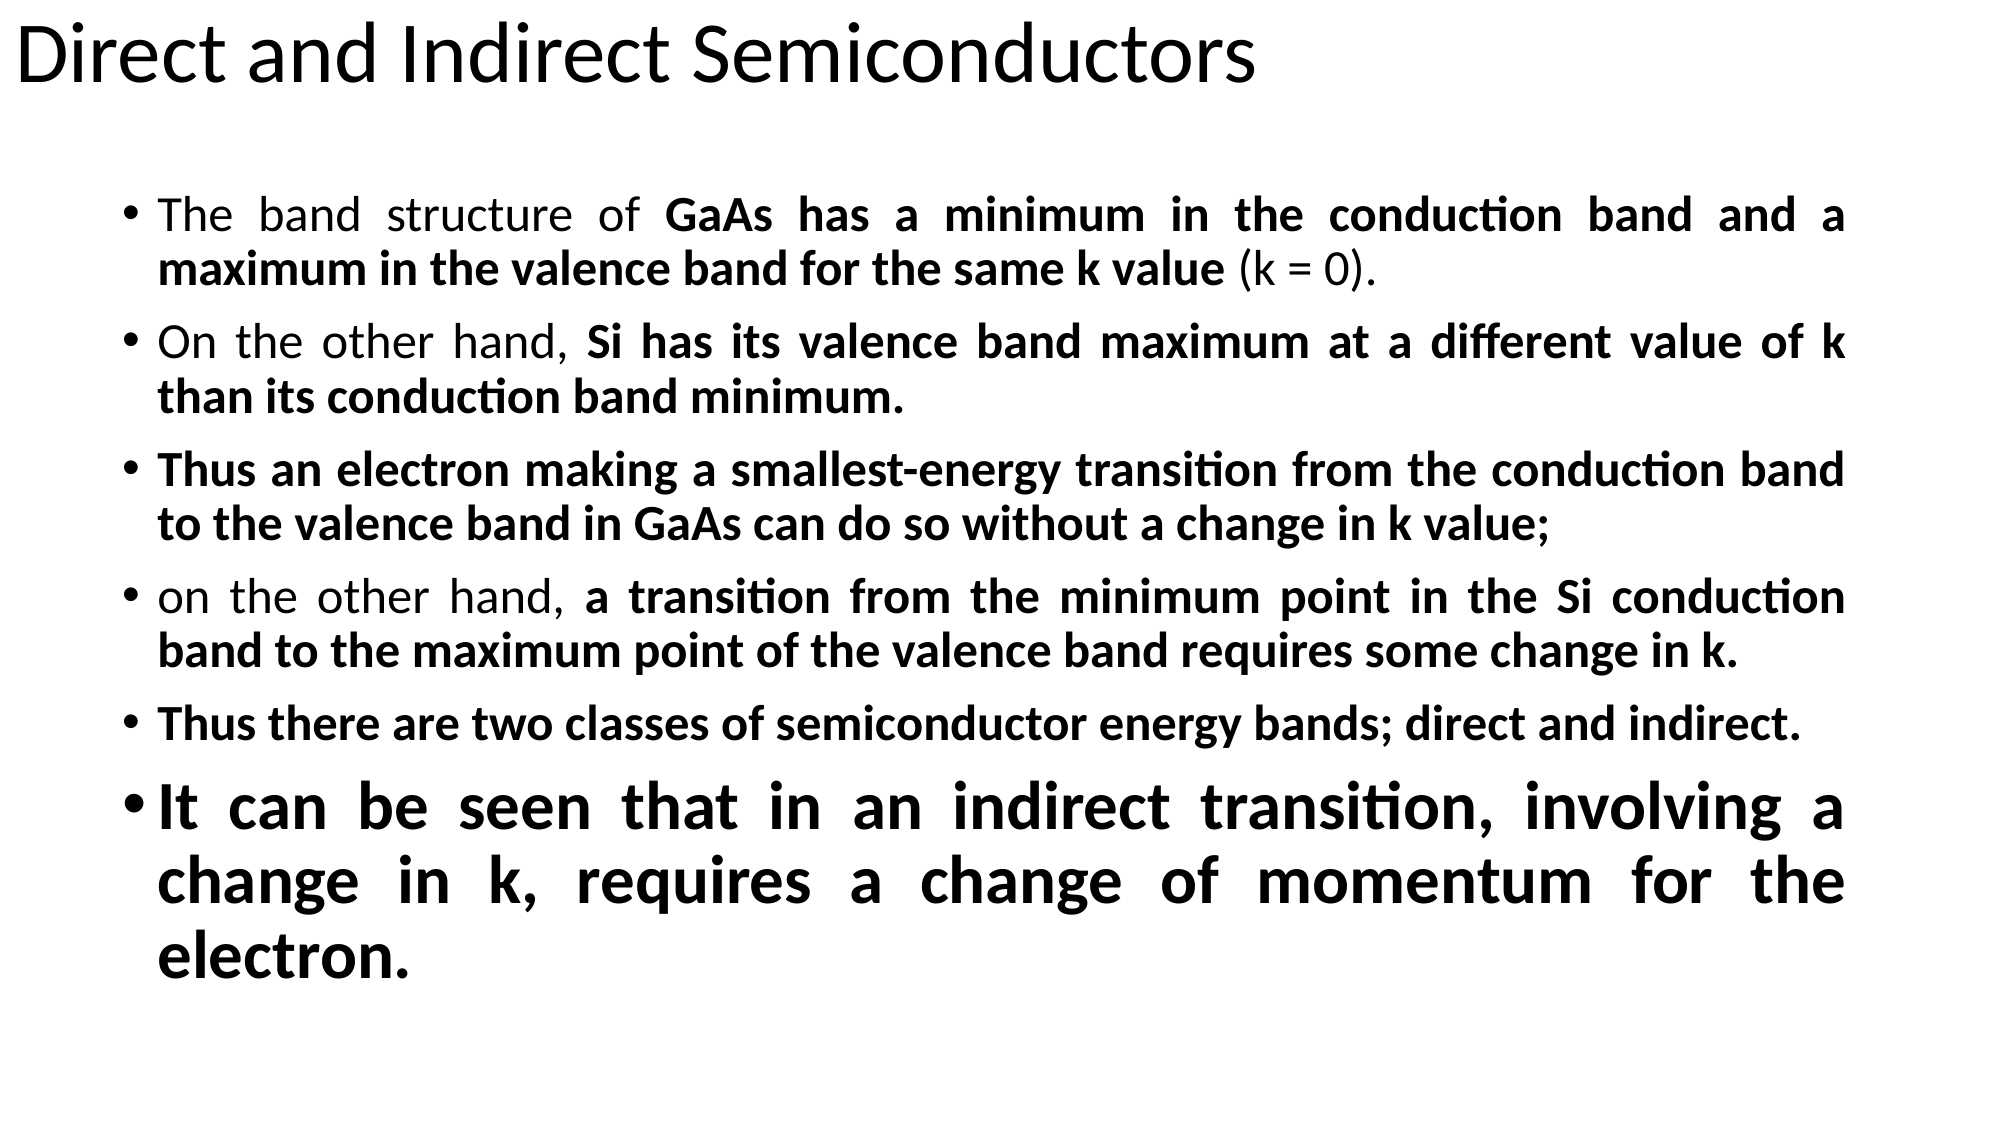

# Direct and Indirect Semiconductors
The band structure of GaAs has a minimum in the conduction band and a maximum in the valence band for the same k value (k = 0).
On the other hand, Si has its valence band maximum at a different value of k than its con­duction band minimum.
Thus an electron making a smallest-energy transition from the conduction band to the valence band in GaAs can do so without a change in k value;
on the other hand, a transition from the minimum point in the Si conduction band to the maximum point of the valence band requires some change in k.
Thus there are two classes of semiconductor energy bands; direct and indirect.
It can be seen that in an indirect transition, involving a change in k, requires a change of momentum for the electron.